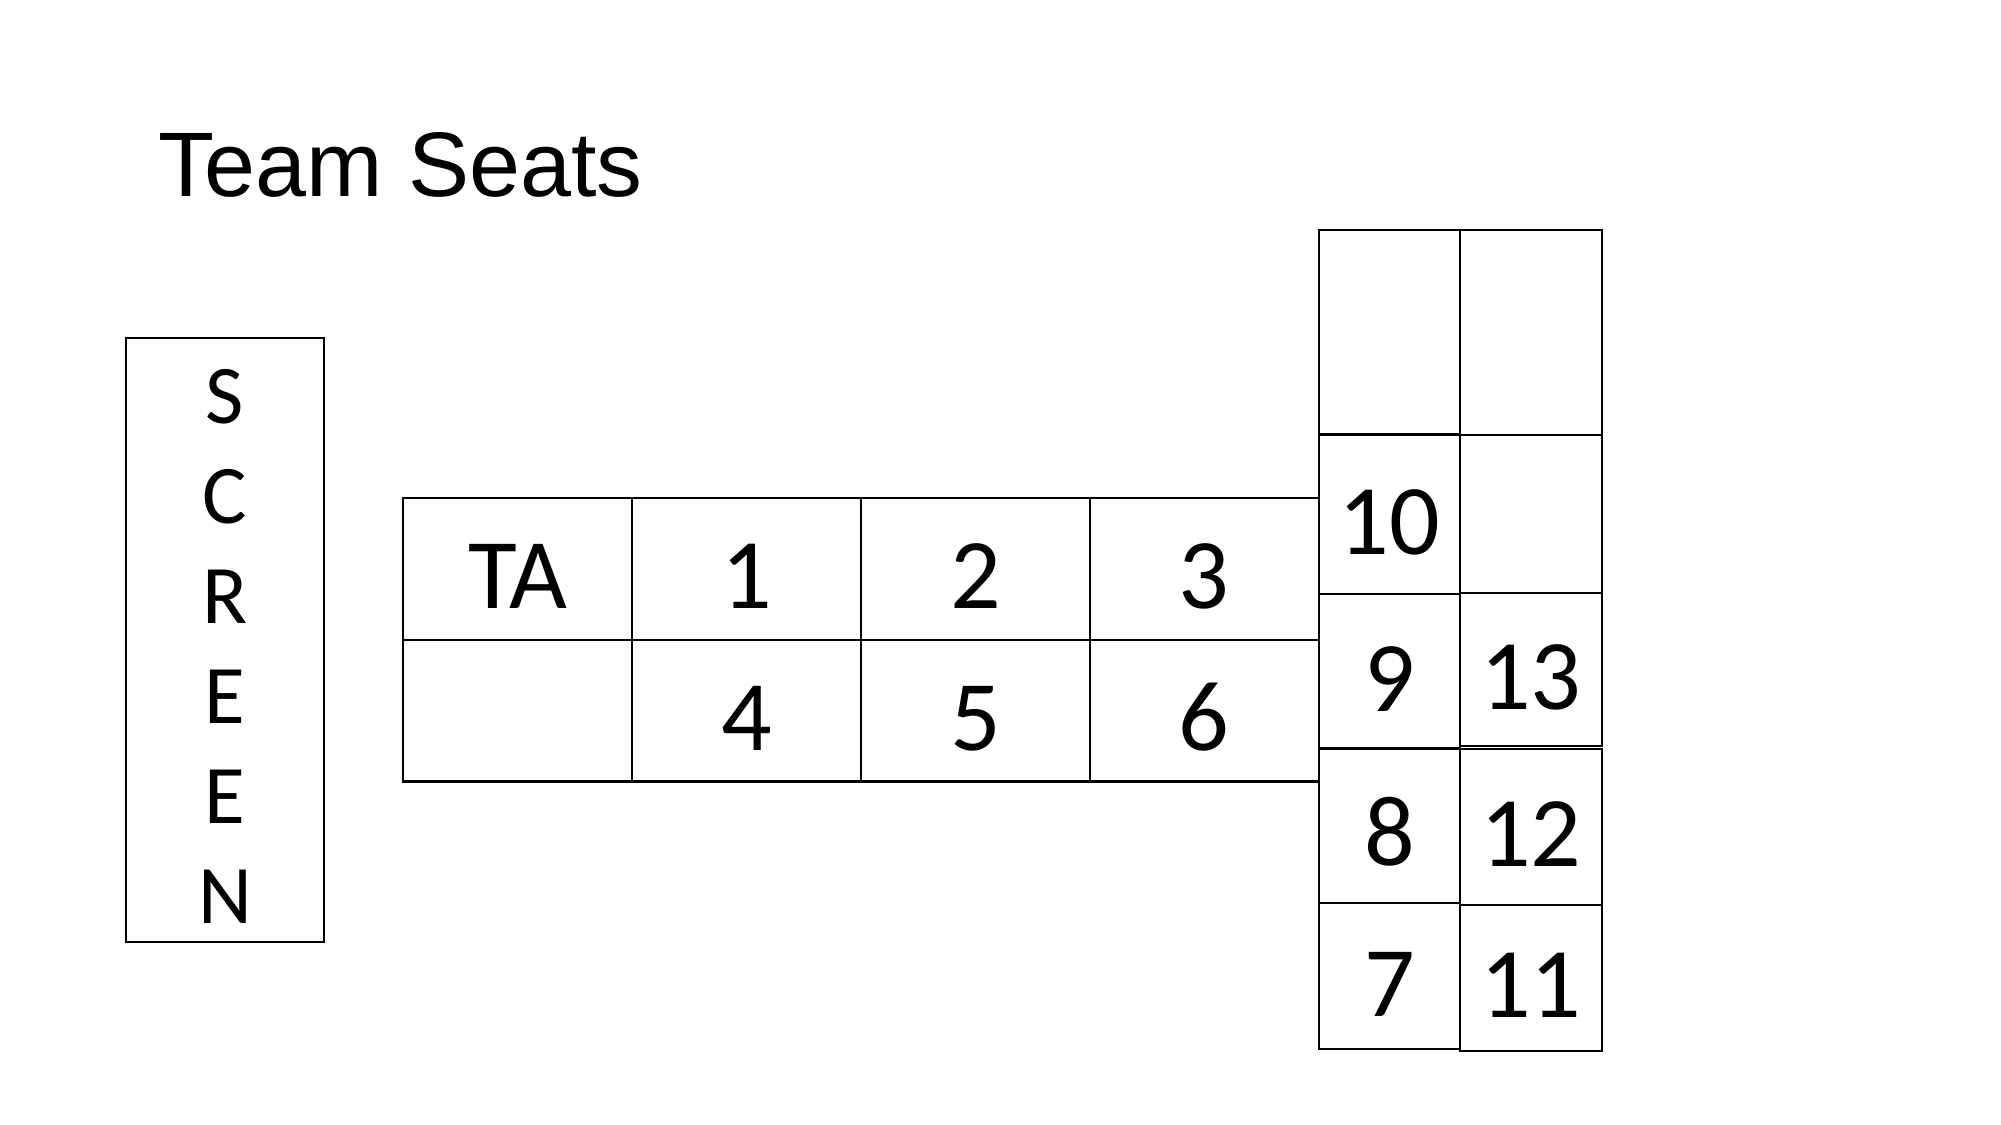

# Team Seats

S
C
R
E
E
N
10

3
TA
1
2
13
9

4
5
6
8
12
7
11